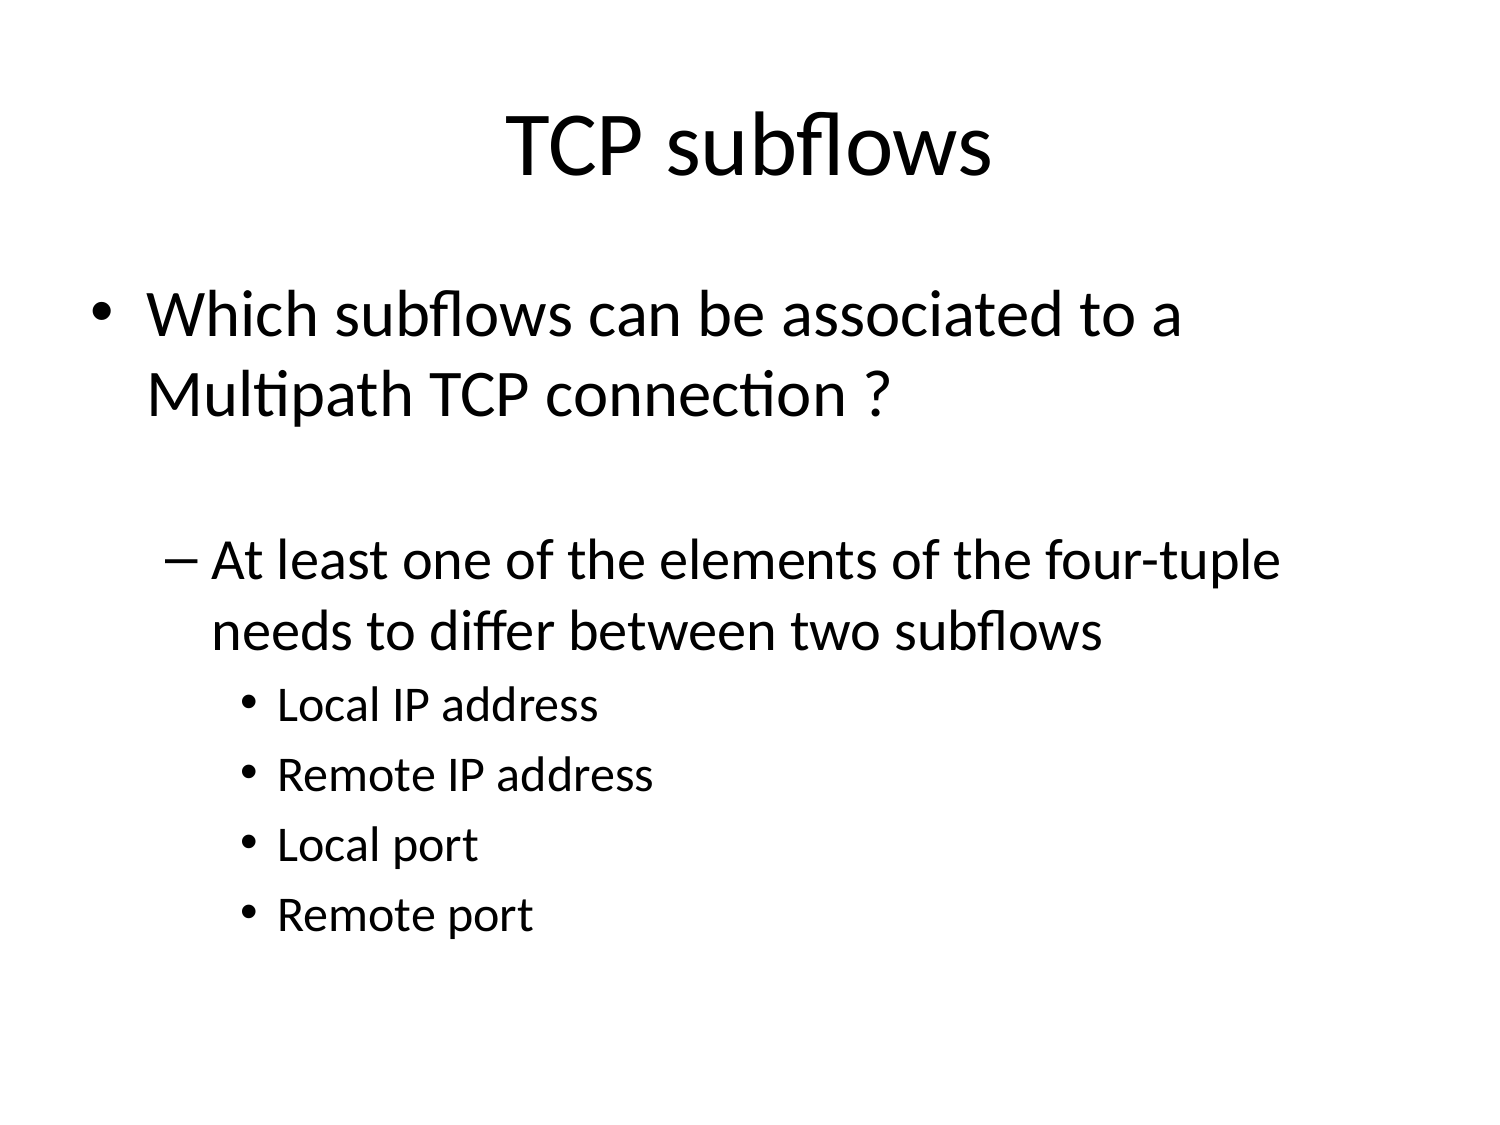

# TCP subflows
Which subflows can be associated to a Multipath TCP connection ?
At least one of the elements of the four-tuple needs to differ between two subflows
Local IP address
Remote IP address
Local port
Remote port